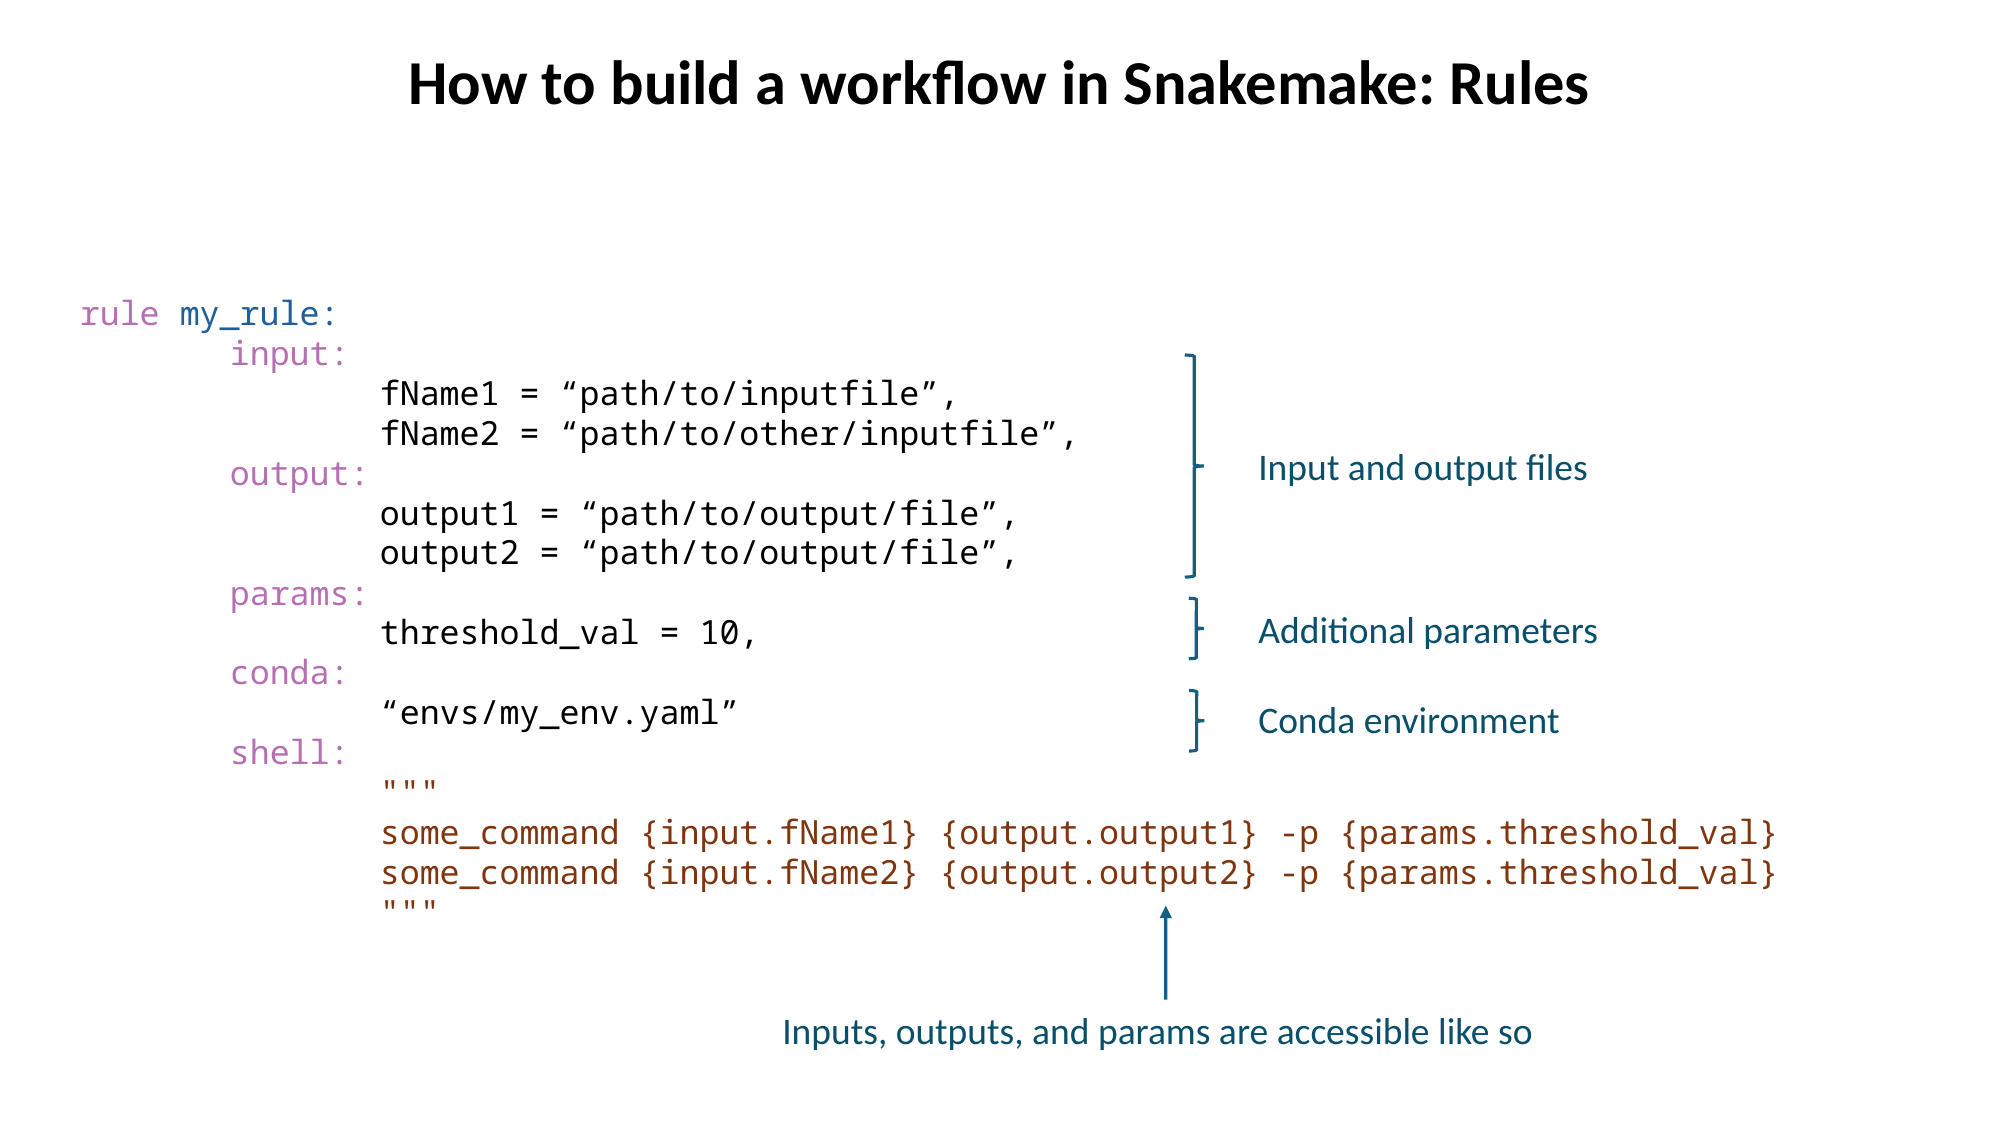

# How to build a workflow in Snakemake: Rules
rule my_rule:
	input:
		fName1 = “path/to/inputfile”,
		fName2 = “path/to/other/inputfile”,
	output:
		output1 = “path/to/output/file”,
		output2 = “path/to/output/file”,
	params:
		threshold_val = 10,
	conda:
		“envs/my_env.yaml”
	shell:
		"""
		some_command {input.fName1} {output.output1} -p {params.threshold_val}
		some_command {input.fName2} {output.output2} -p {params.threshold_val}
		"""

Input and output files

Additional parameters
Conda environment

Inputs, outputs, and params are accessible like so